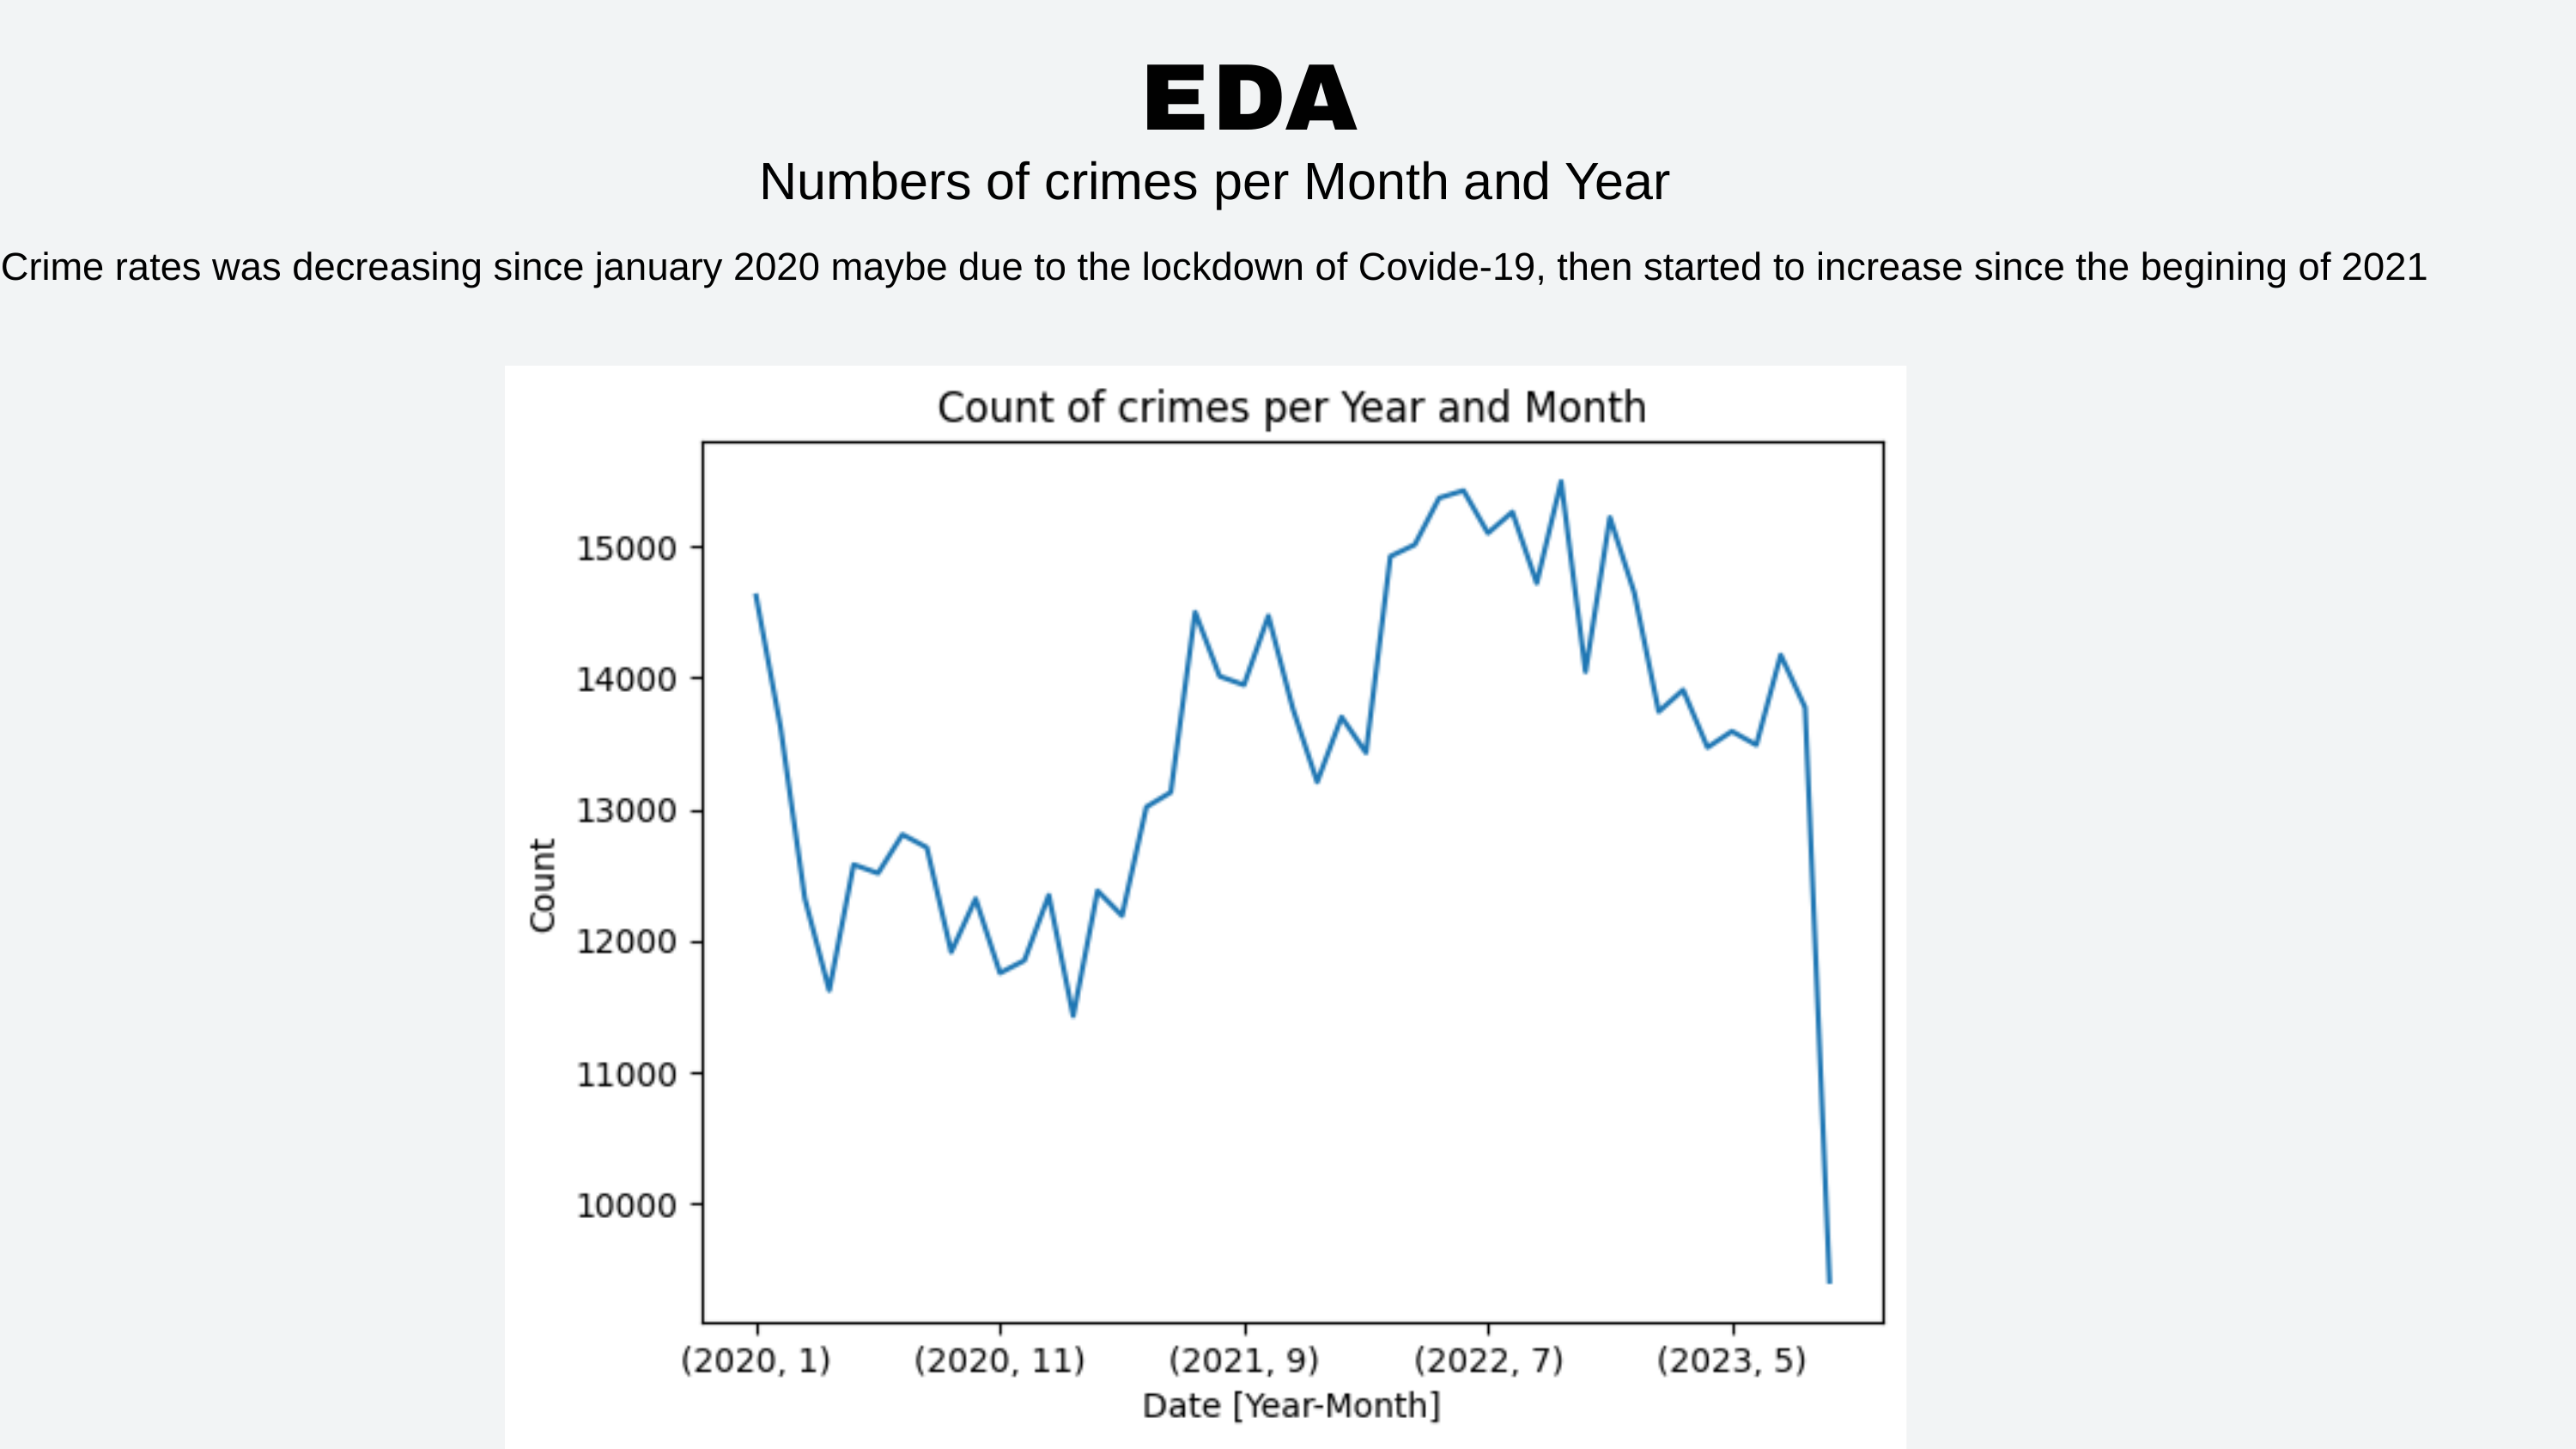

EDA
Numbers of crimes per Month and Year
Crime rates was decreasing since january 2020 maybe due to the lockdown of Covide-19, then started to increase since the begining of 2021